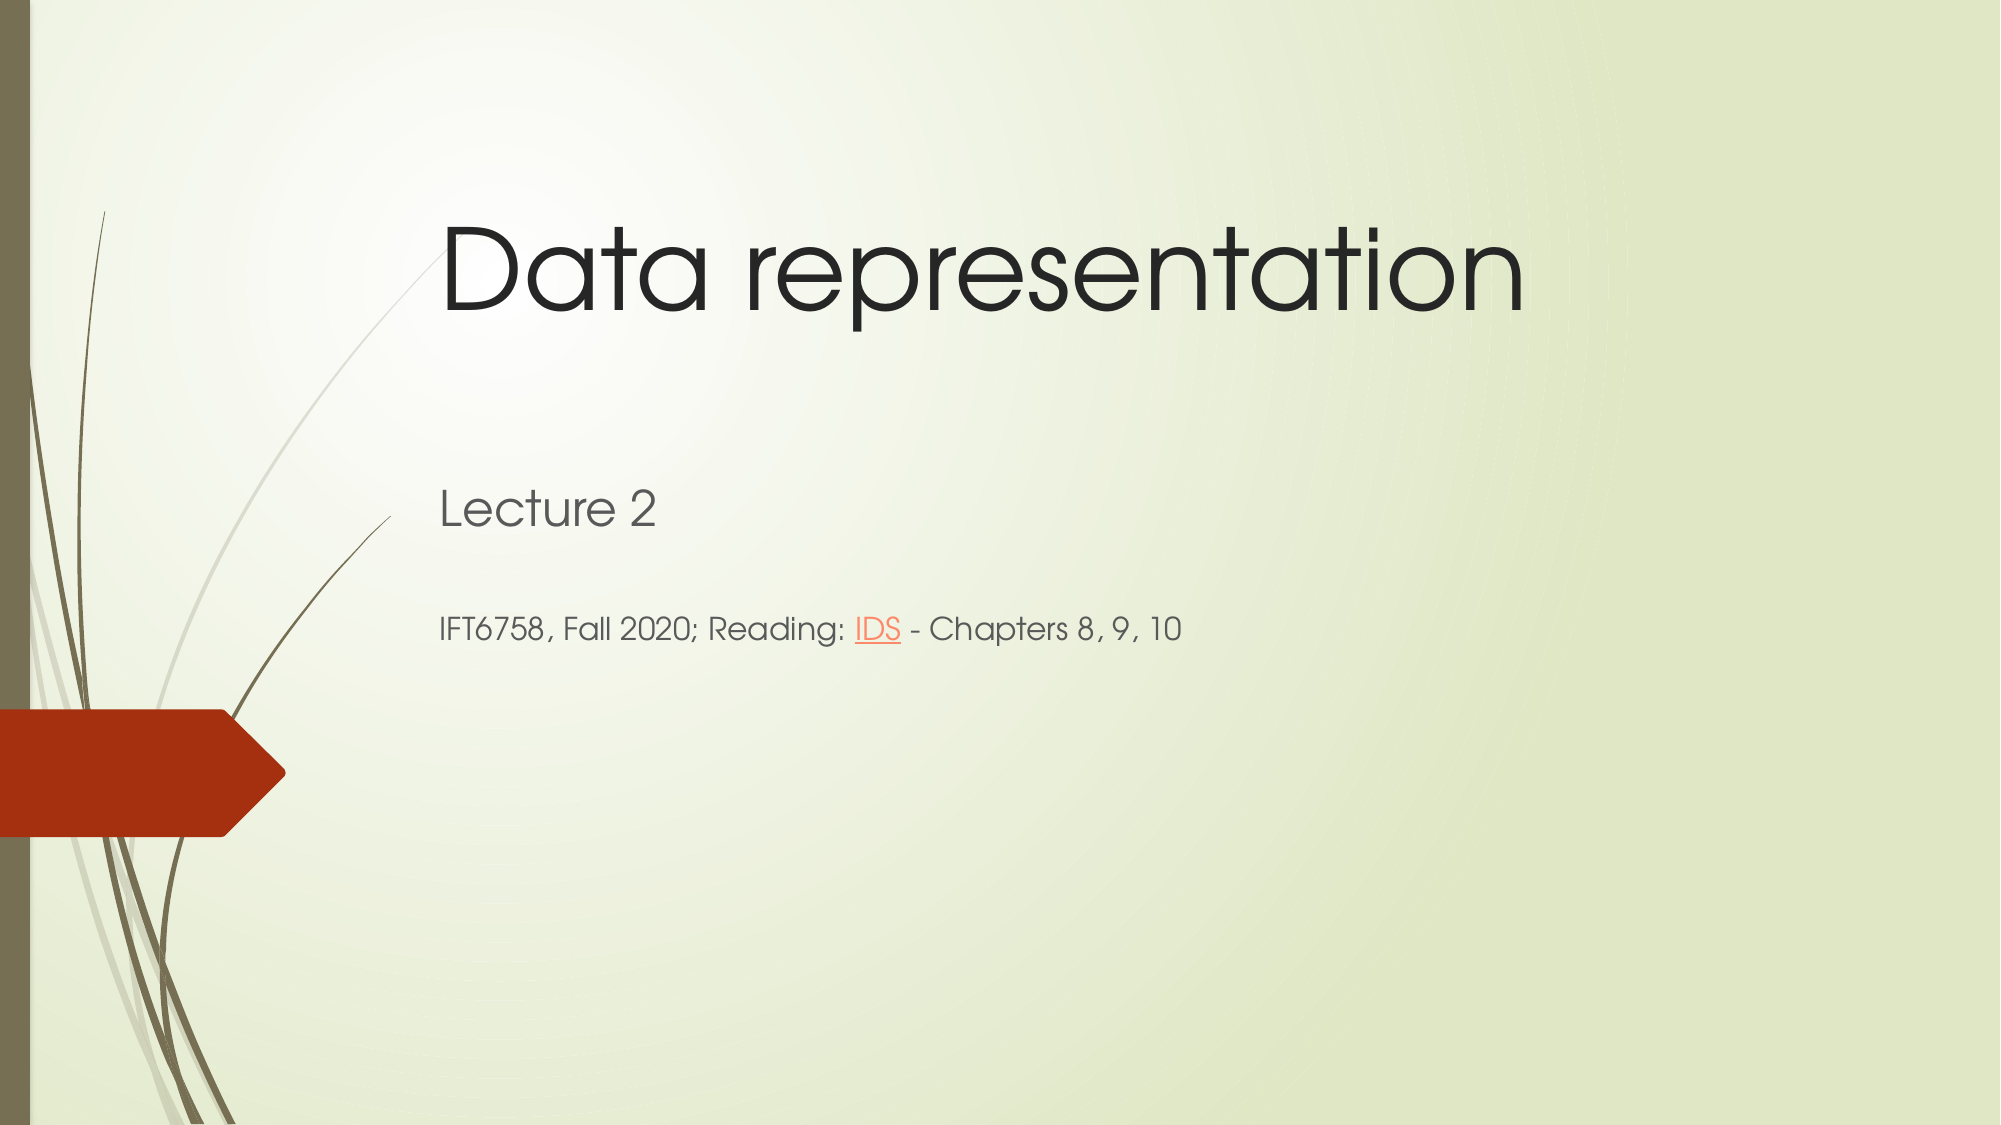

# Data representation
Lecture 2

IFT6758, Fall 2020; Reading: IDS - Chapters 8, 9, 10